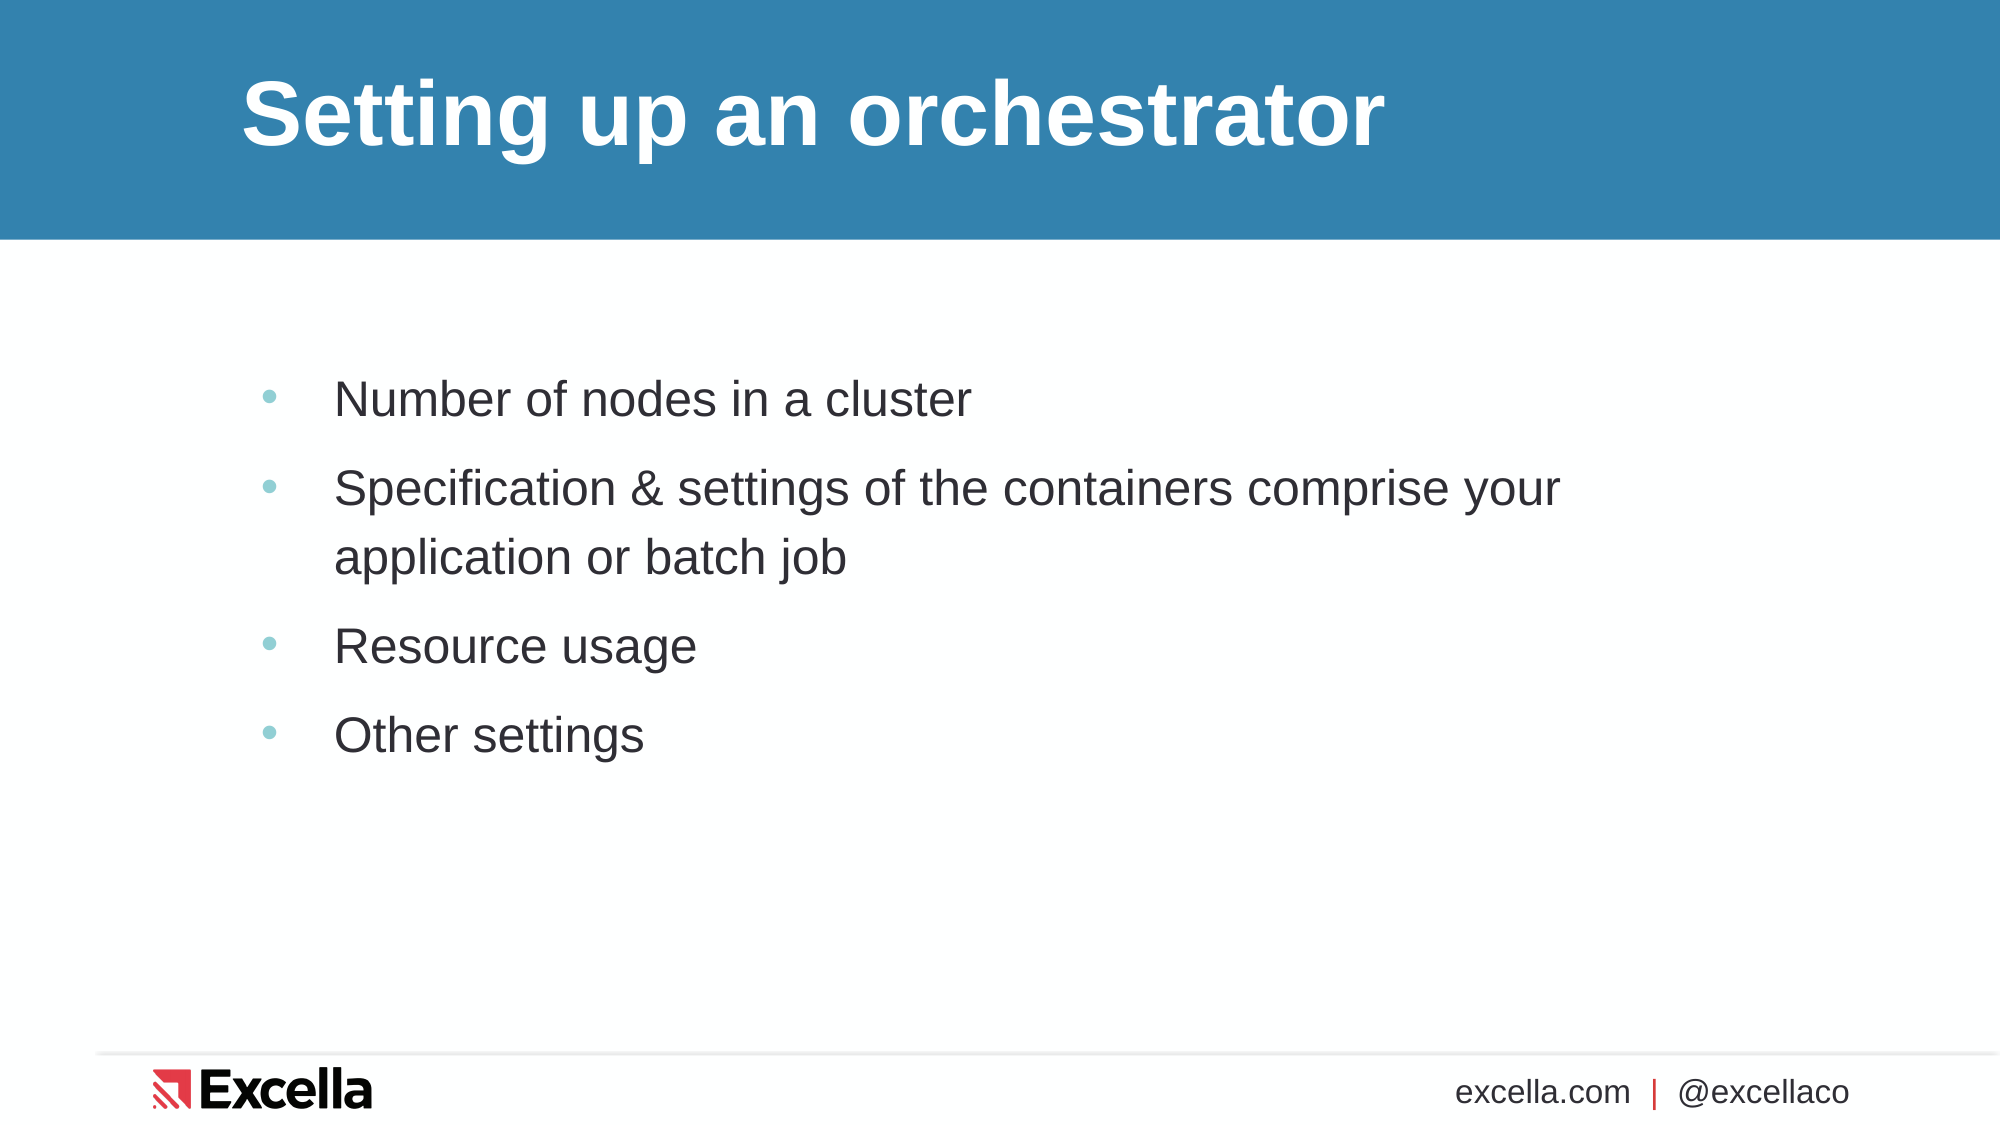

# Setting up an orchestrator
Number of nodes in a cluster
Specification & settings of the containers comprise your application or batch job
Resource usage
Other settings